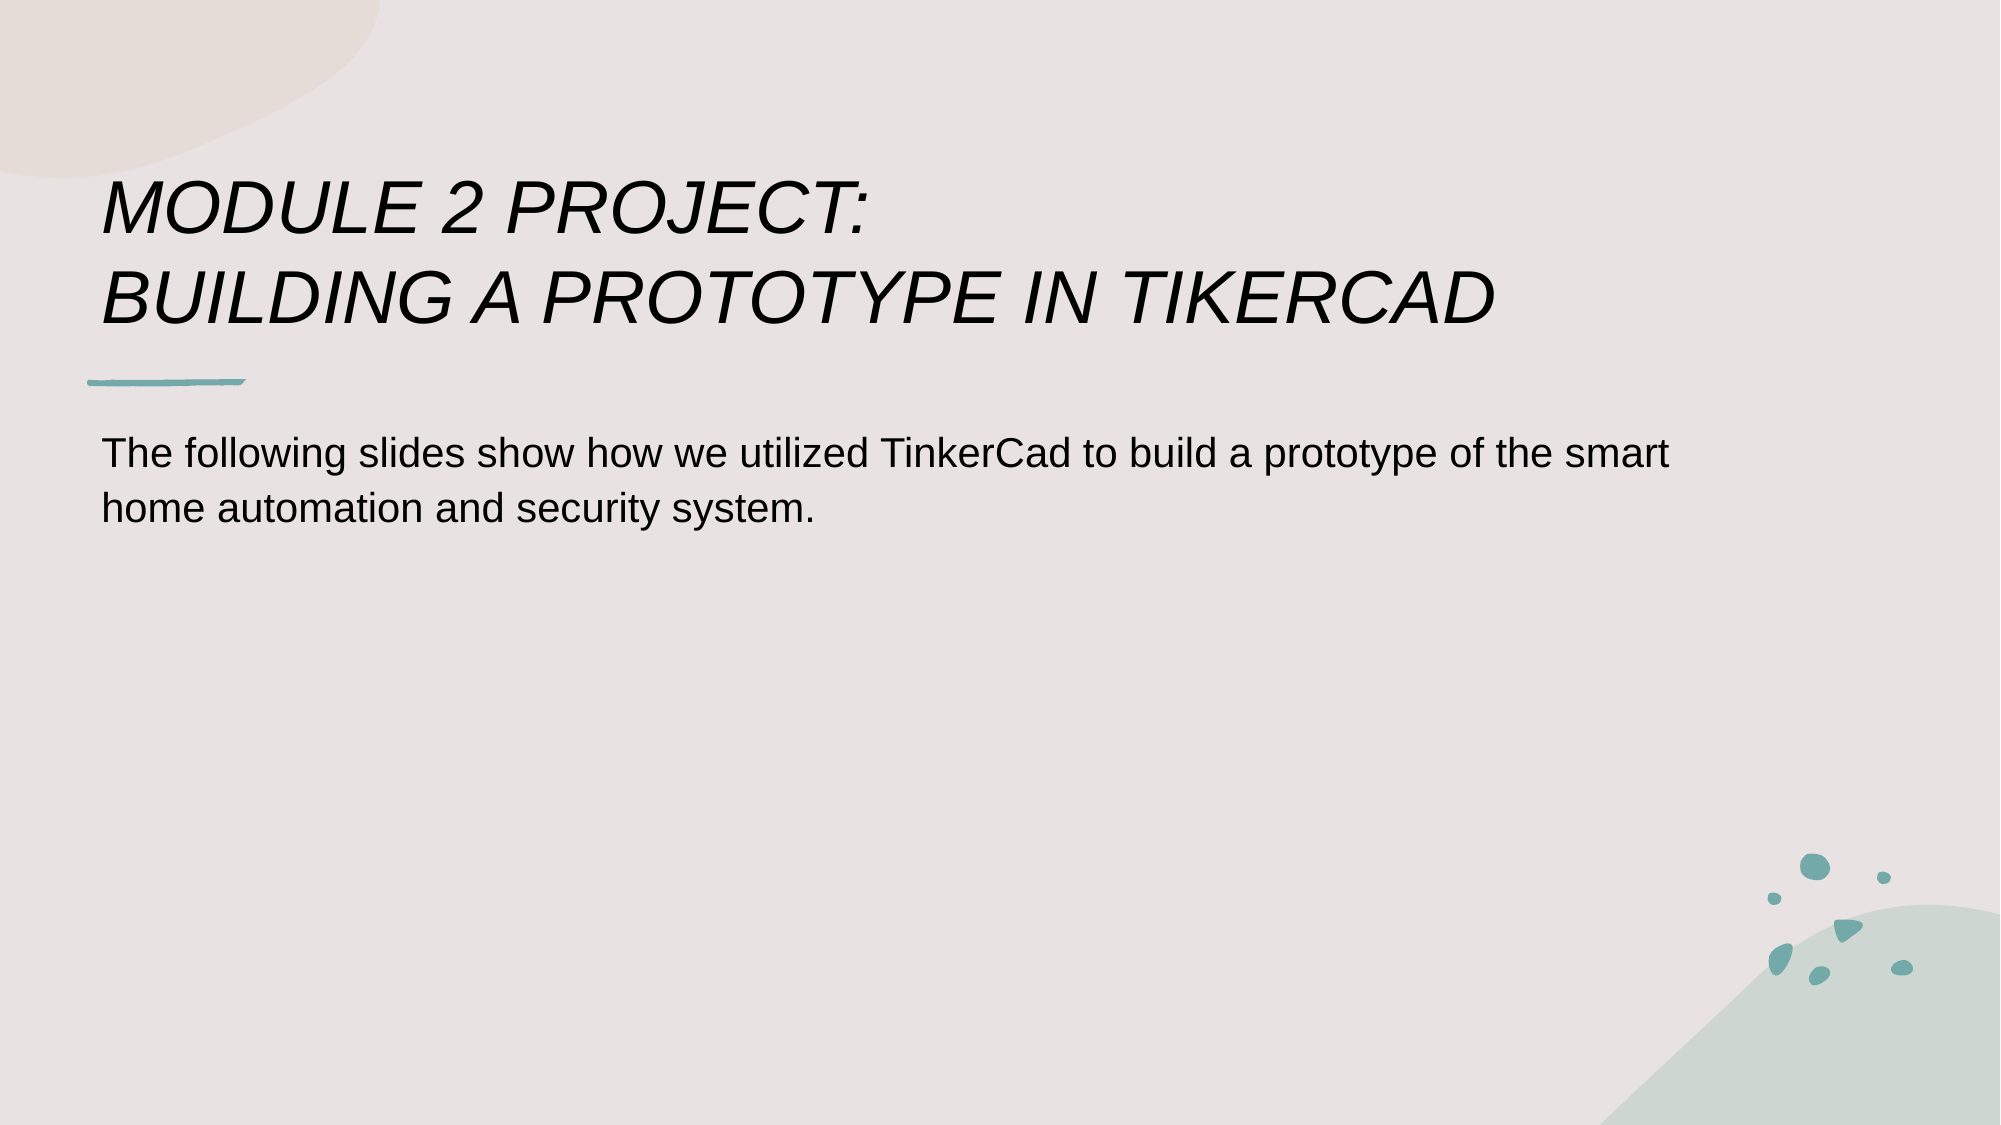

# MODULE 2 PROJECT: BUILDING A PROTOTYPE IN TIKERCAD
The following slides show how we utilized TinkerCad to build a prototype of the smart home automation and security system.